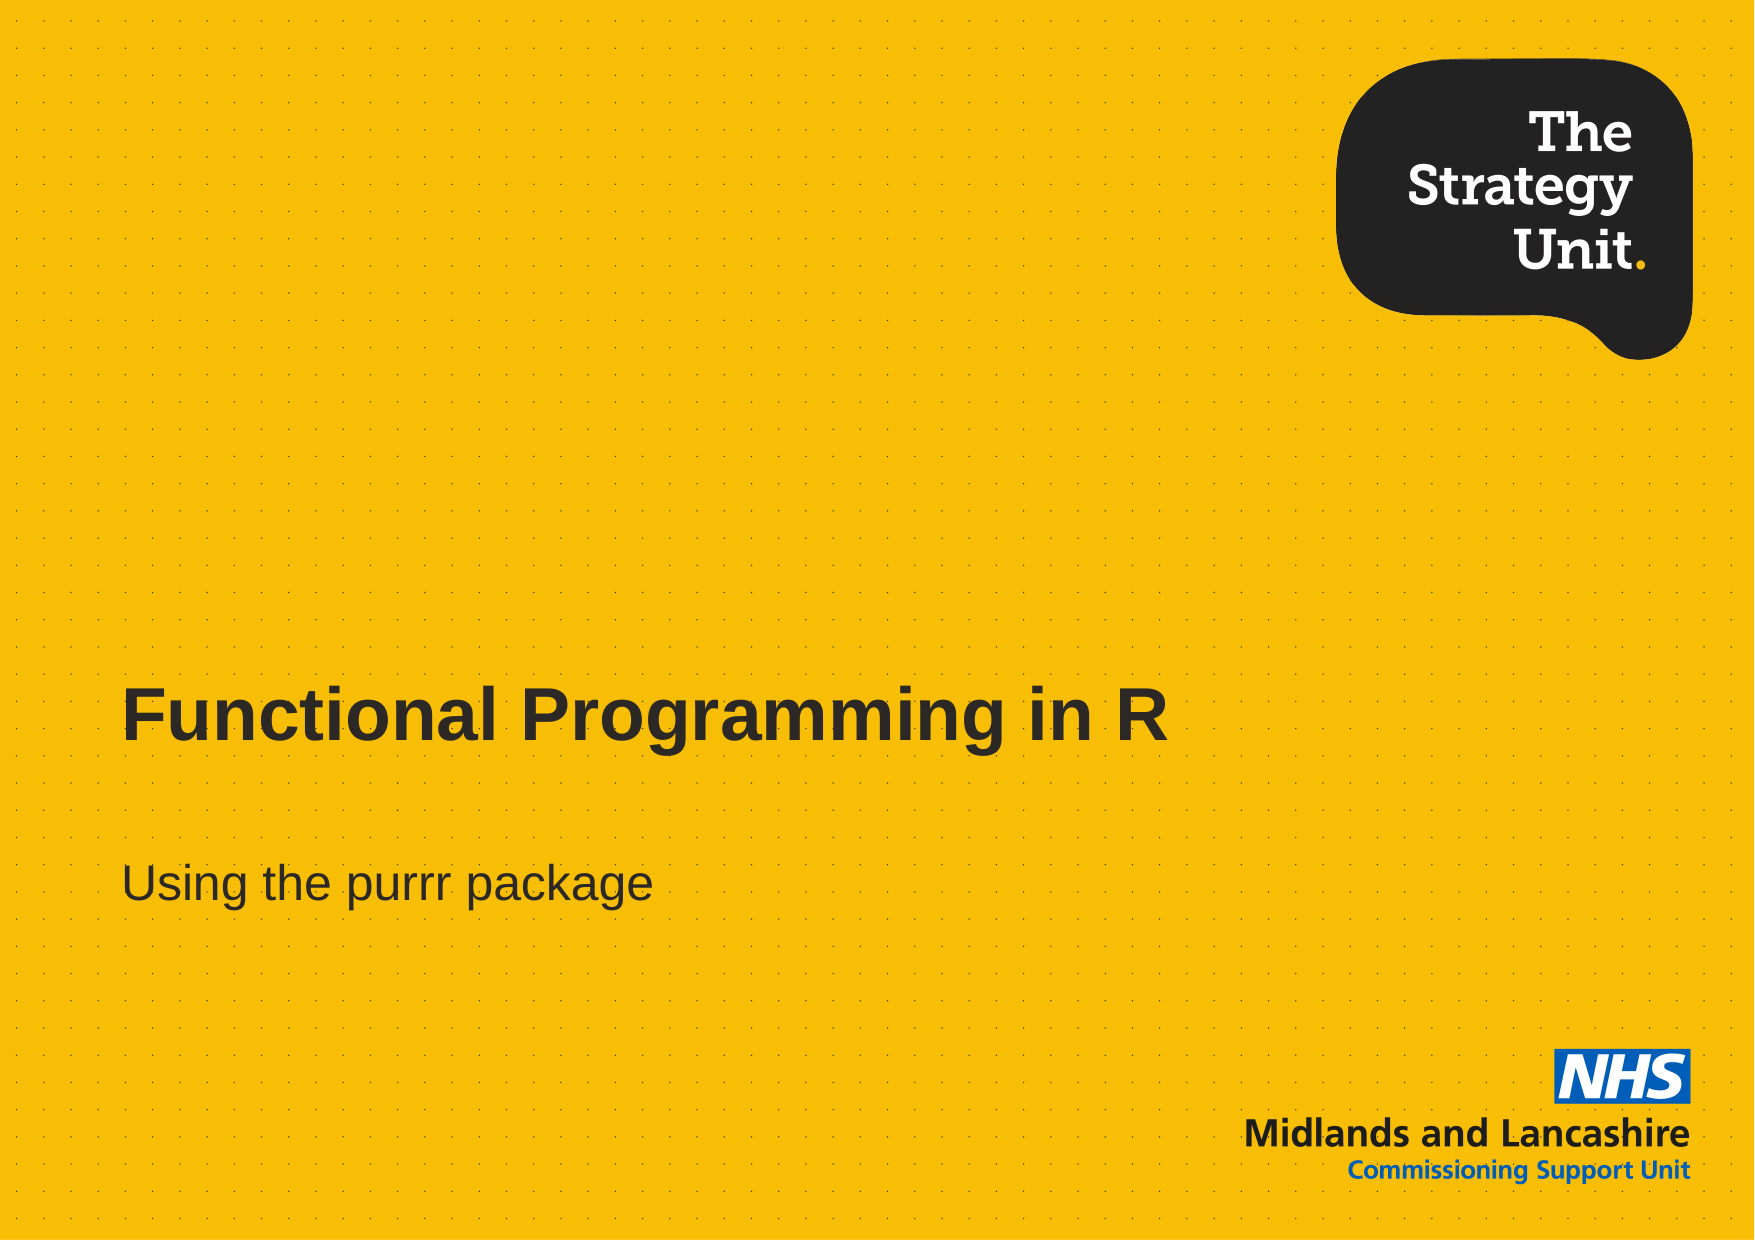

# Functional Programming in R
Using the purrr package